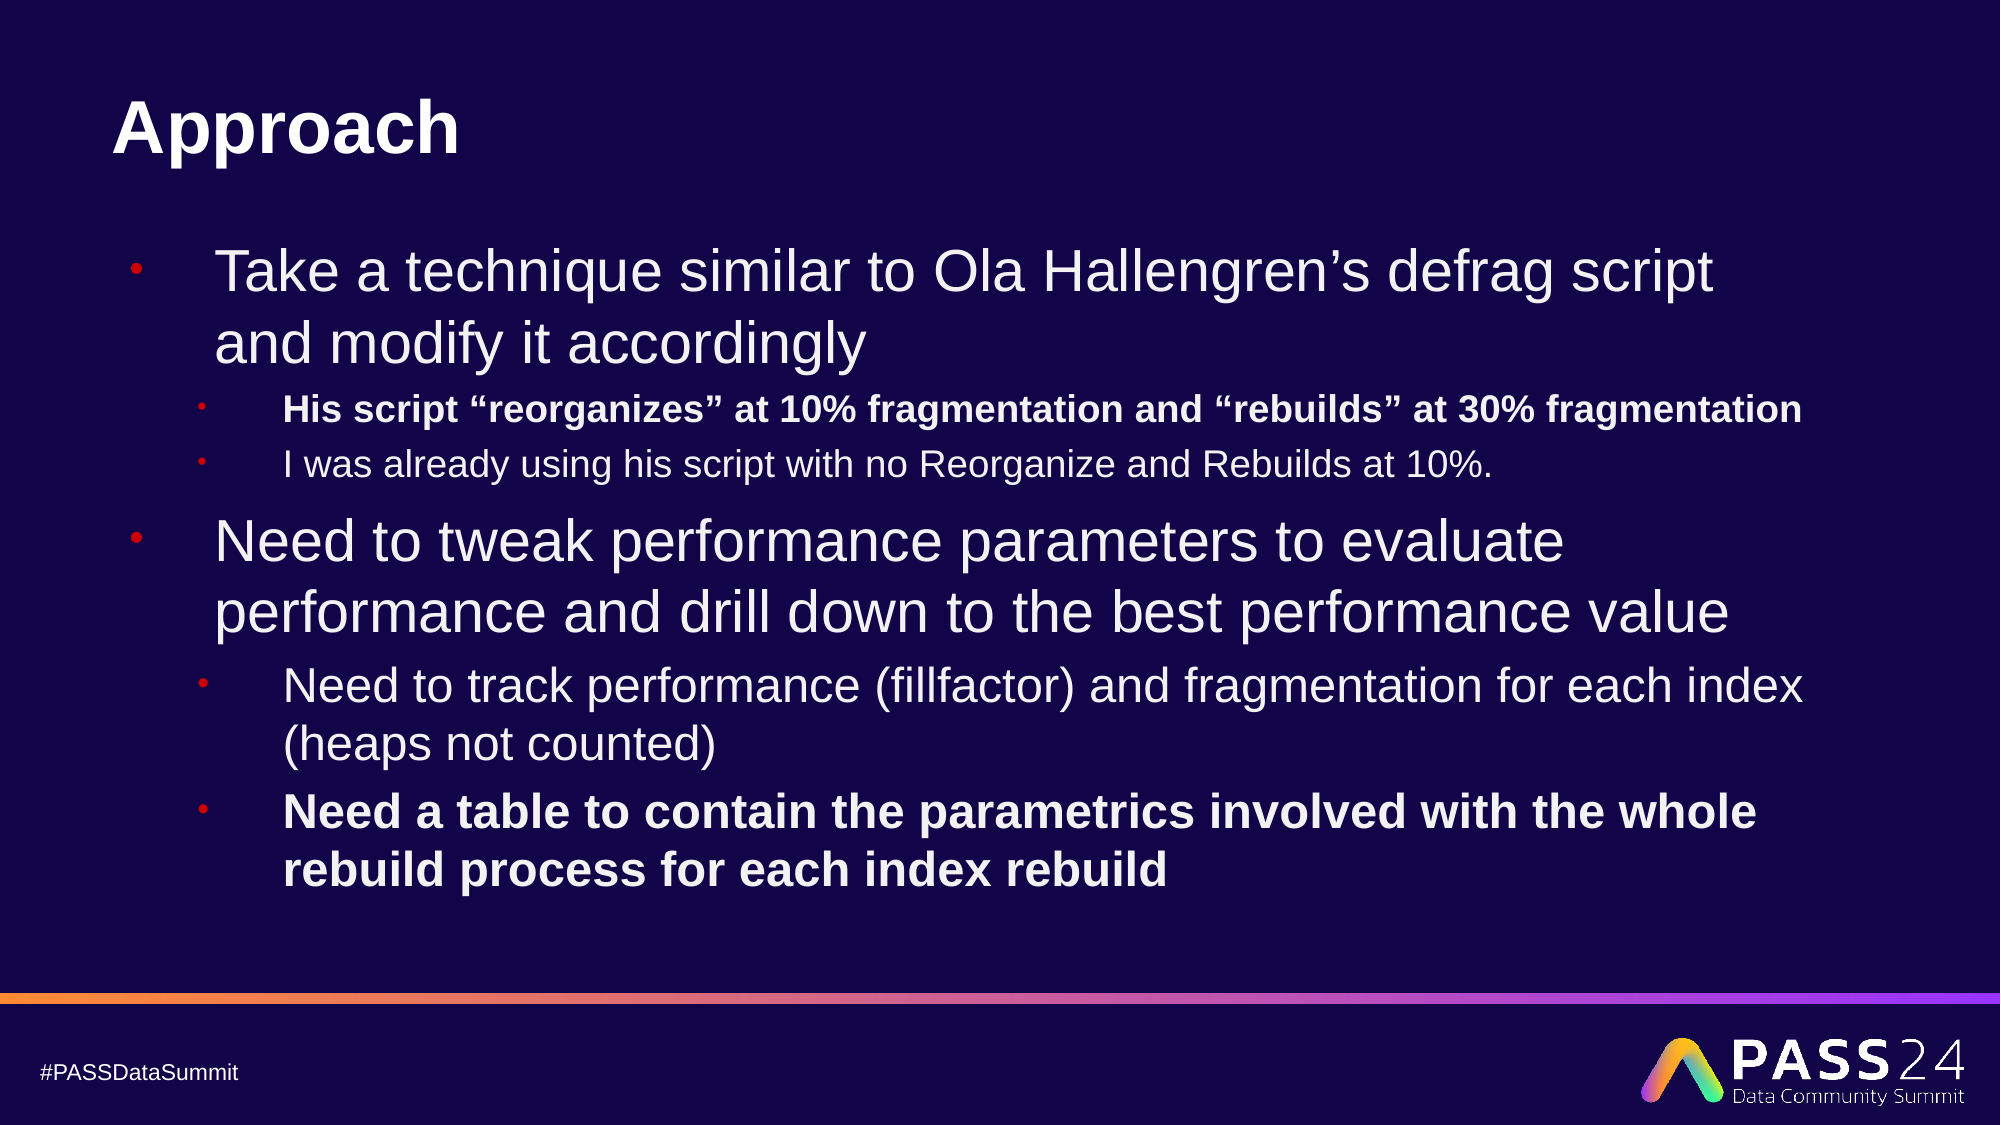

# Approach
Take a technique similar to Ola Hallengren’s defrag script and modify it accordingly
His script “reorganizes” at 10% fragmentation and “rebuilds” at 30% fragmentation
I was already using his script with no Reorganize and Rebuilds at 10%.
Need to tweak performance parameters to evaluate performance and drill down to the best performance value
Need to track performance (fillfactor) and fragmentation for each index (heaps not counted)
Need a table to contain the parametrics involved with the whole rebuild process for each index rebuild